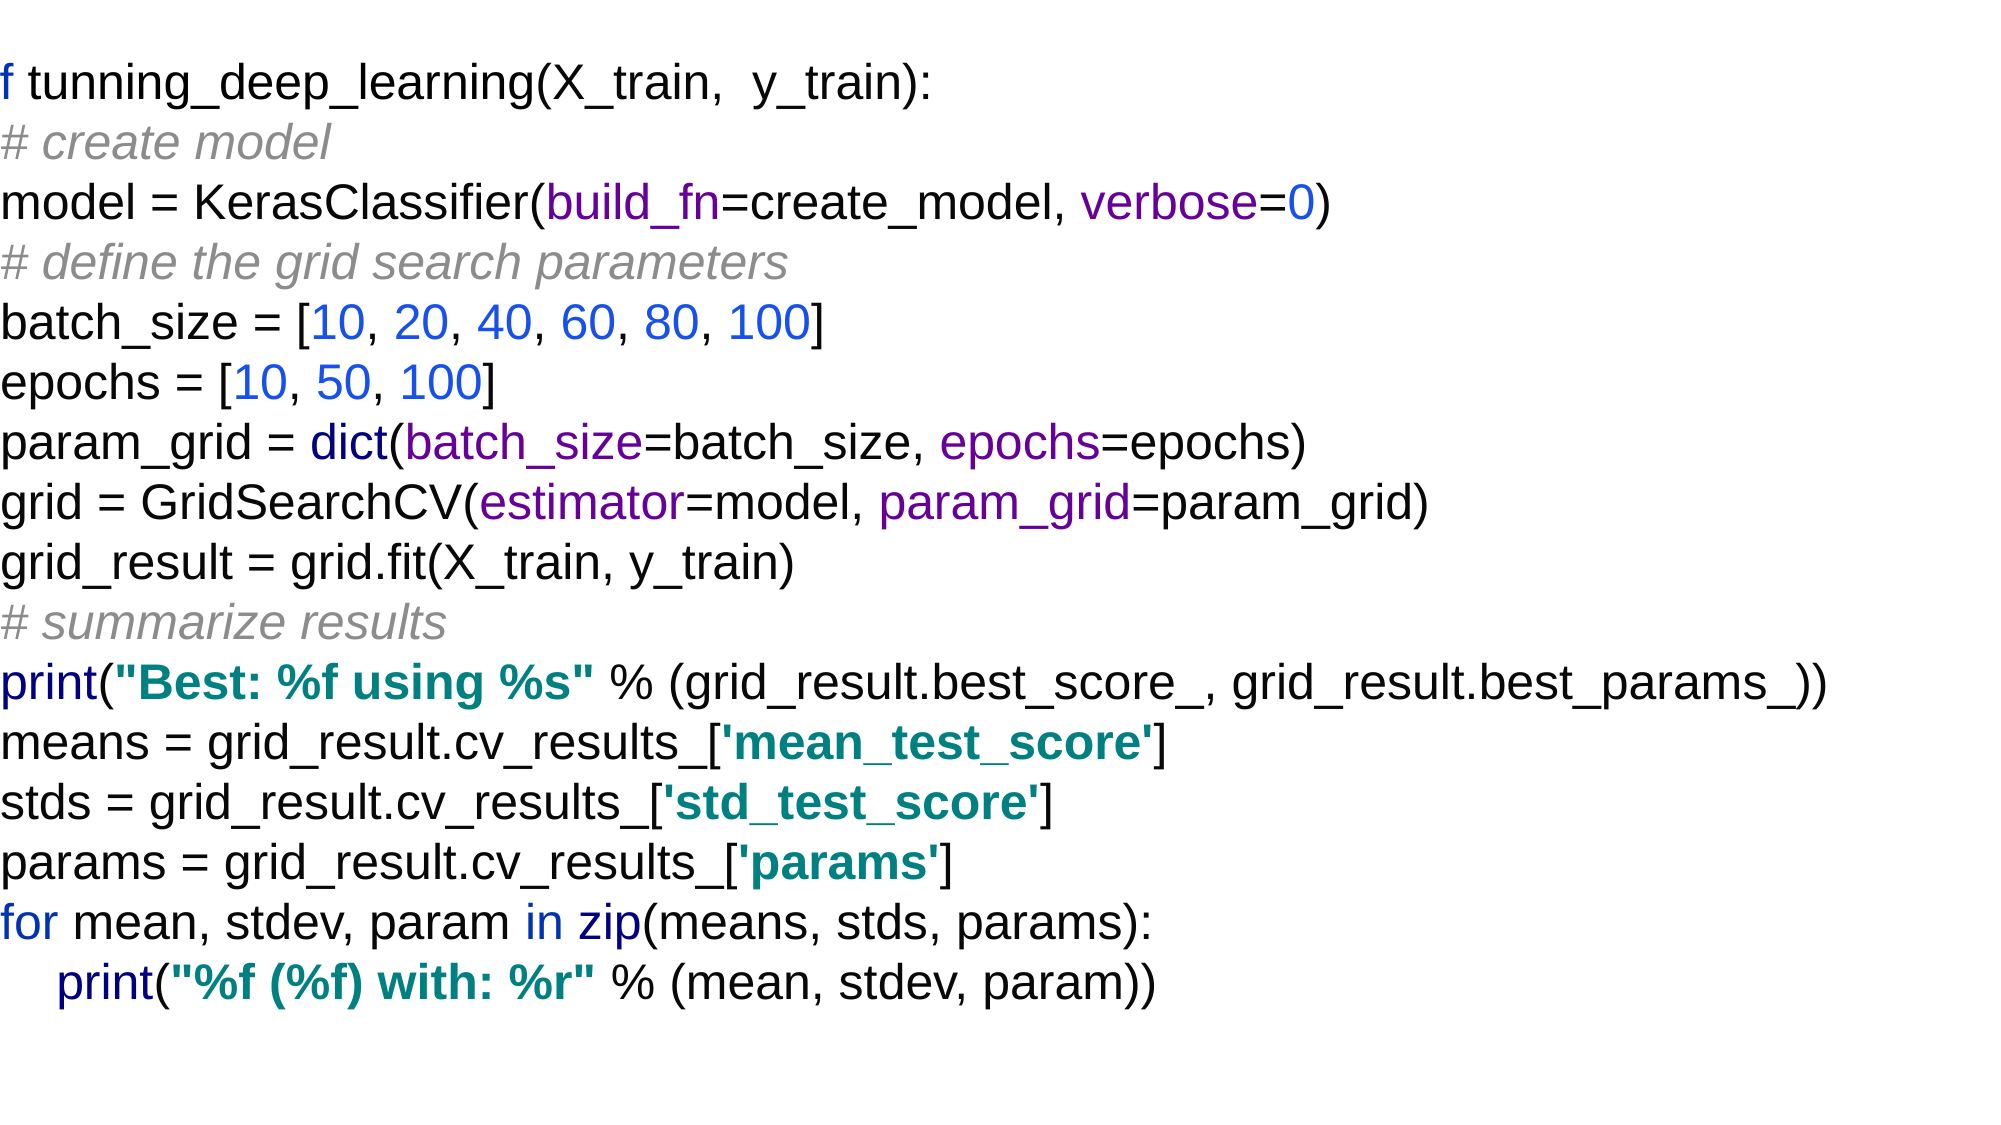

def tunning_deep_learning(X_train,  y_train):
    # create model
    model = KerasClassifier(build_fn=create_model, verbose=0)
    # define the grid search parameters
    batch_size = [10, 20, 40, 60, 80, 100]
    epochs = [10, 50, 100]
    param_grid = dict(batch_size=batch_size, epochs=epochs)
    grid = GridSearchCV(estimator=model, param_grid=param_grid)
    grid_result = grid.fit(X_train, y_train)
    # summarize results
    print("Best: %f using %s" % (grid_result.best_score_, grid_result.best_params_))
    means = grid_result.cv_results_['mean_test_score']
    stds = grid_result.cv_results_['std_test_score']
    params = grid_result.cv_results_['params']
    for mean, stdev, param in zip(means, stds, params):
        print("%f (%f) with: %r" % (mean, stdev, param))